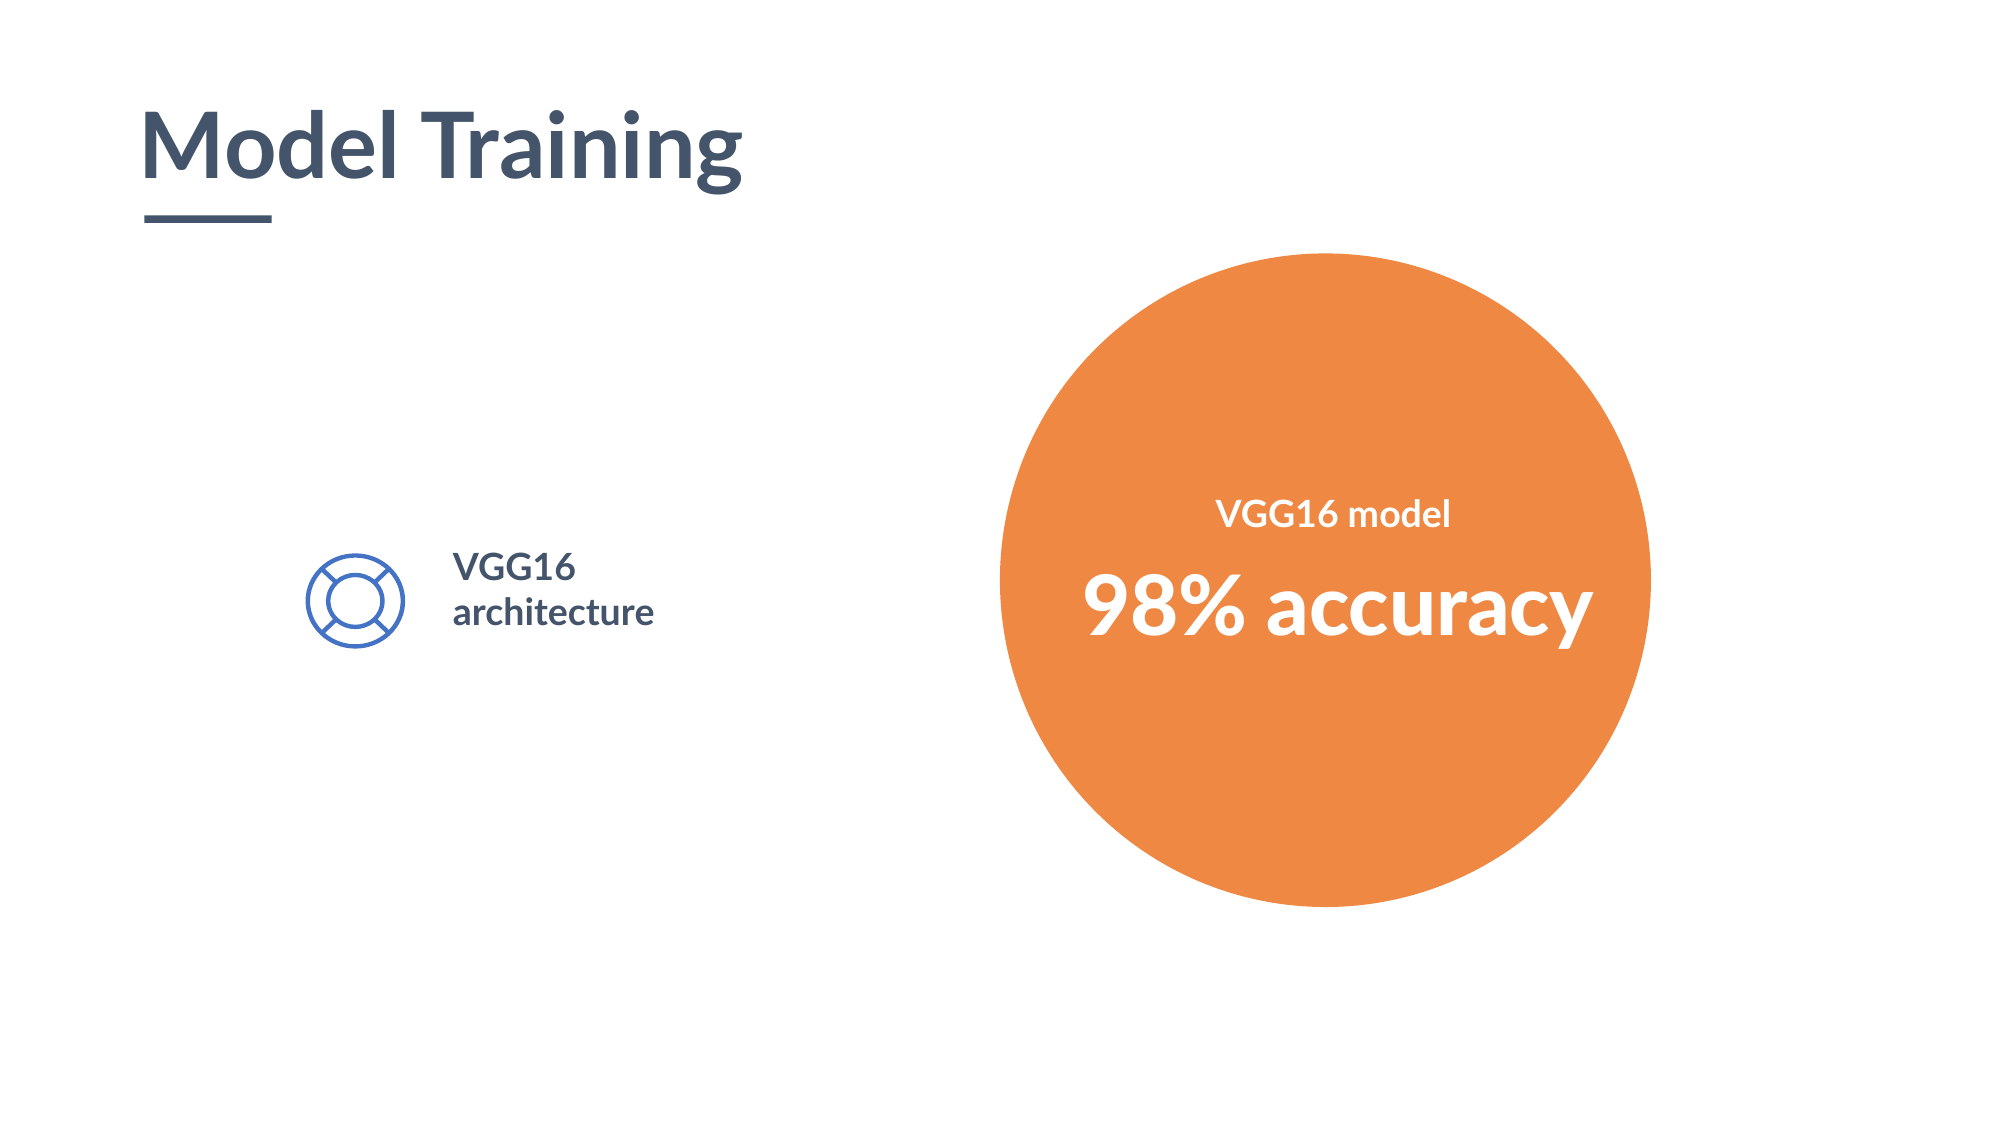

Model Training

VGG16 model
98% accuracy
VGG16 architecture